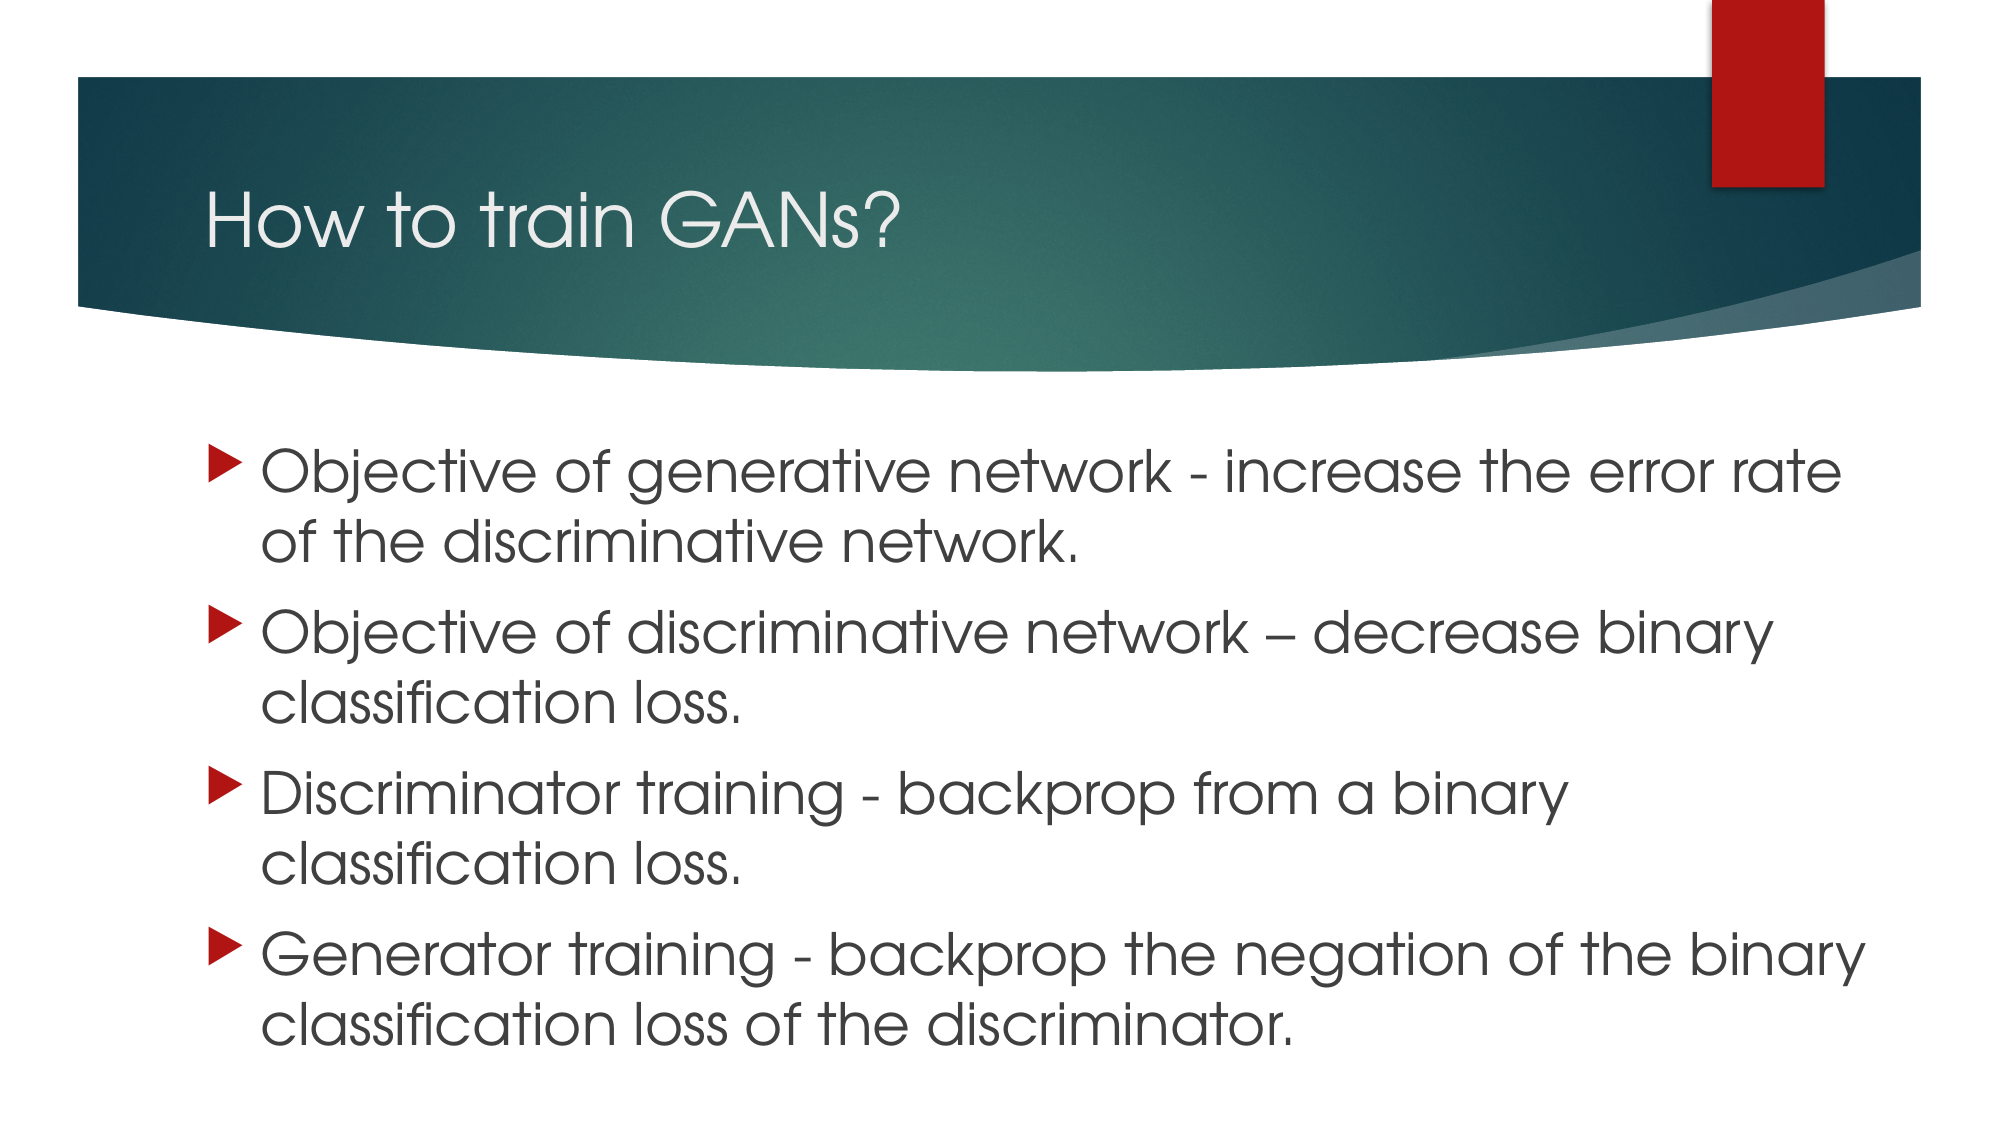

# How to train GANs?
Objective of generative network - increase the error rate of the discriminative network.
Objective of discriminative network – decrease binary classification loss.
Discriminator training - backprop from a binary classification loss.
Generator training - backprop the negation of the binary classification loss of the discriminator.